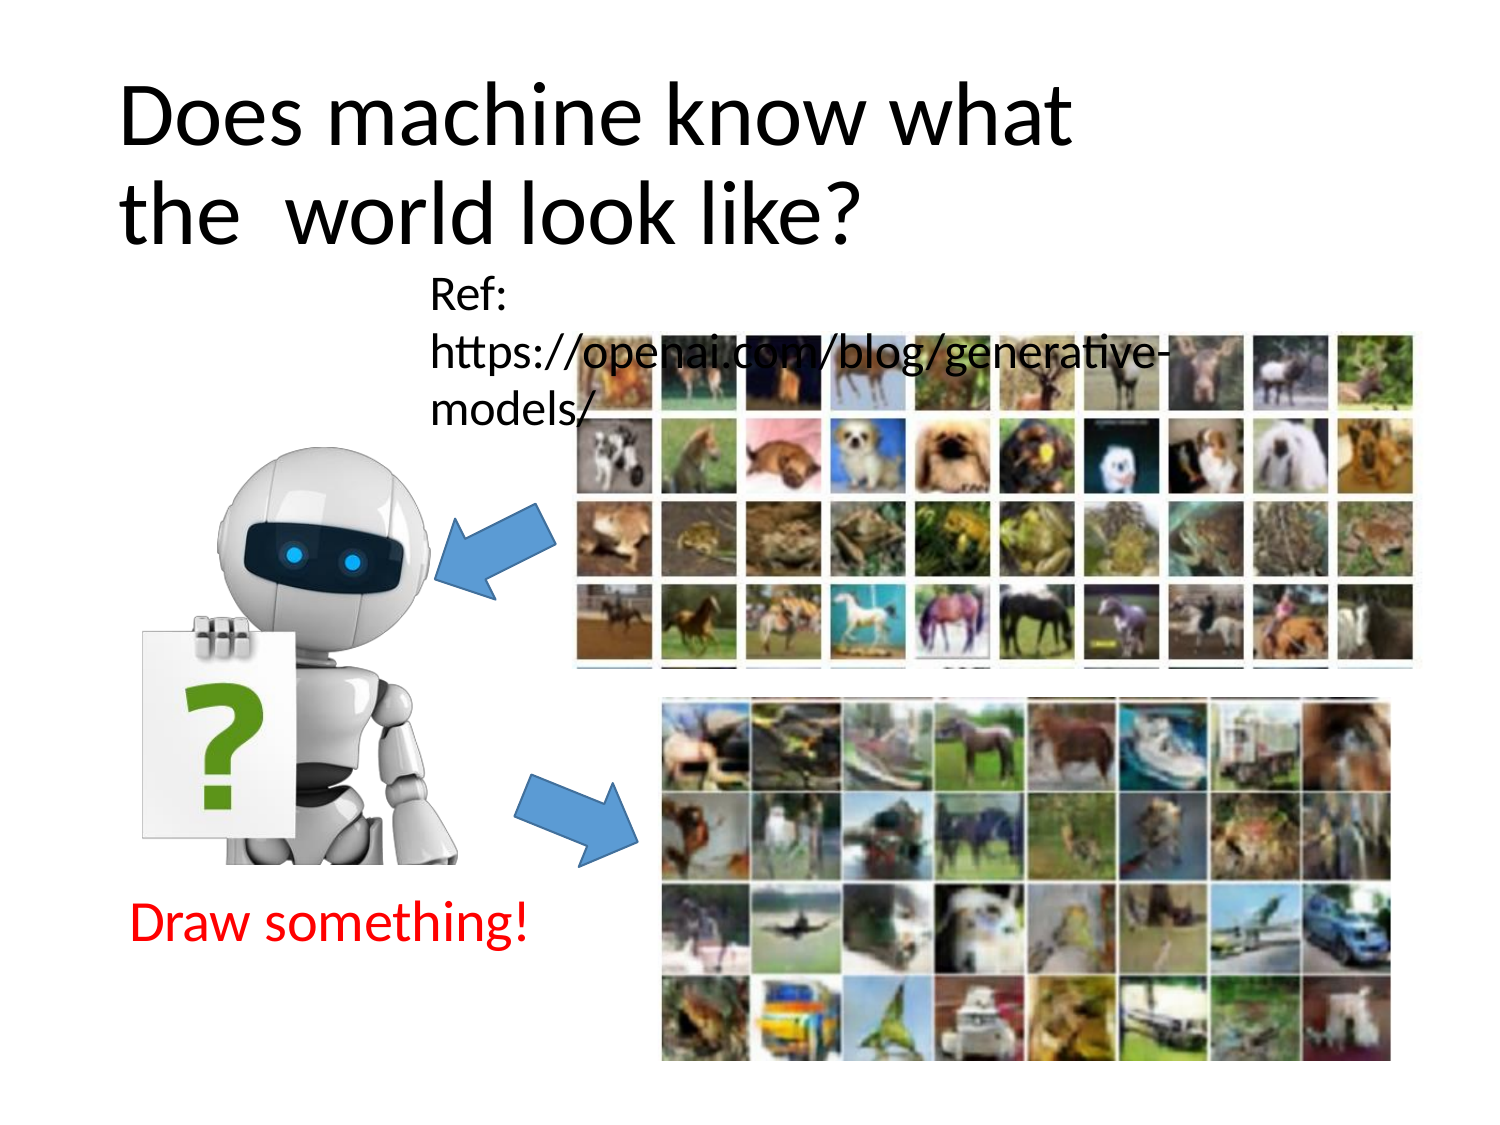

# Does machine know what the  world look like?
Ref: https://openai.com/blog/generative-models/

Draw something!